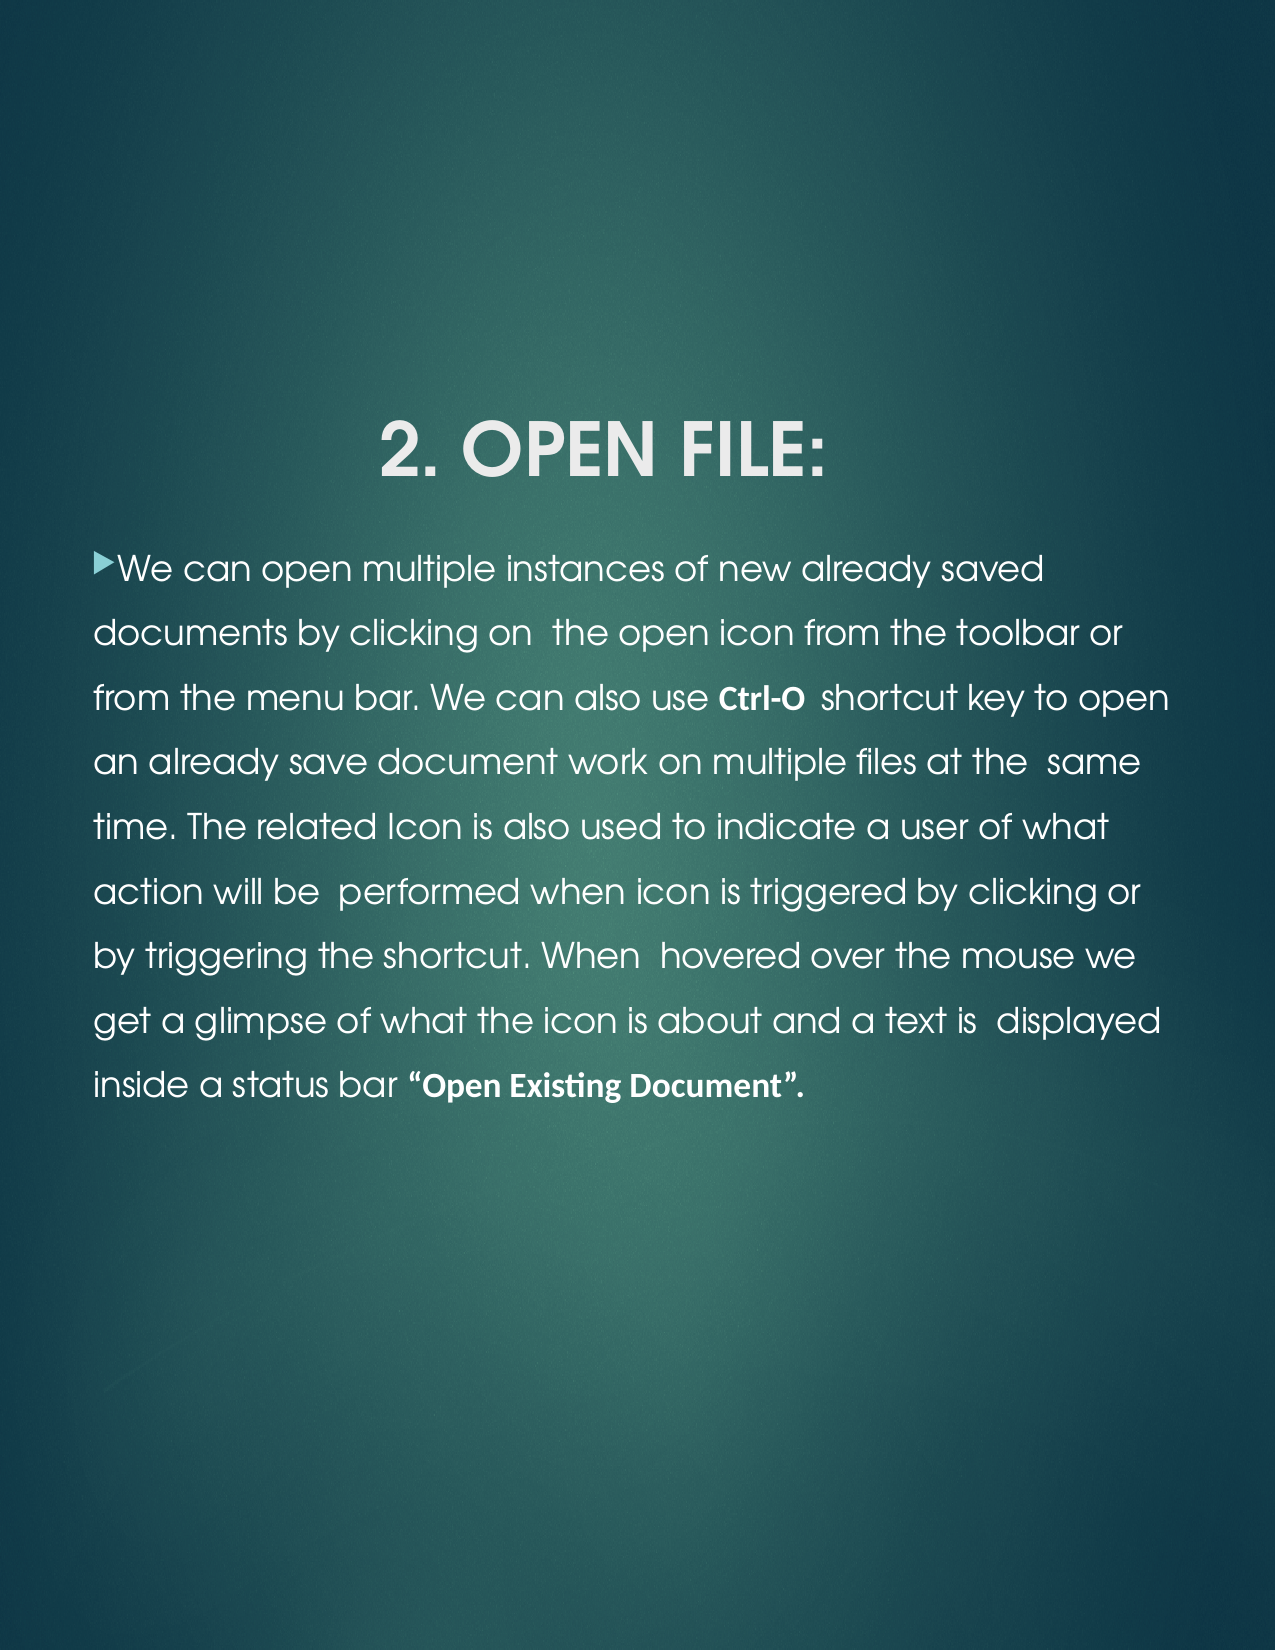

We can open multiple instances of new already saved documents by clicking on  the open icon from the toolbar or from the menu bar. We can also use Ctrl-O  shortcut key to open an already save document work on multiple files at the  same time. The related Icon is also used to indicate a user of what action will be  performed when icon is triggered by clicking or by triggering the shortcut. When  hovered over the mouse we get a glimpse of what the icon is about and a text is  displayed inside a status bar “Open Existing Document”.
# 2. OPEN FILE: